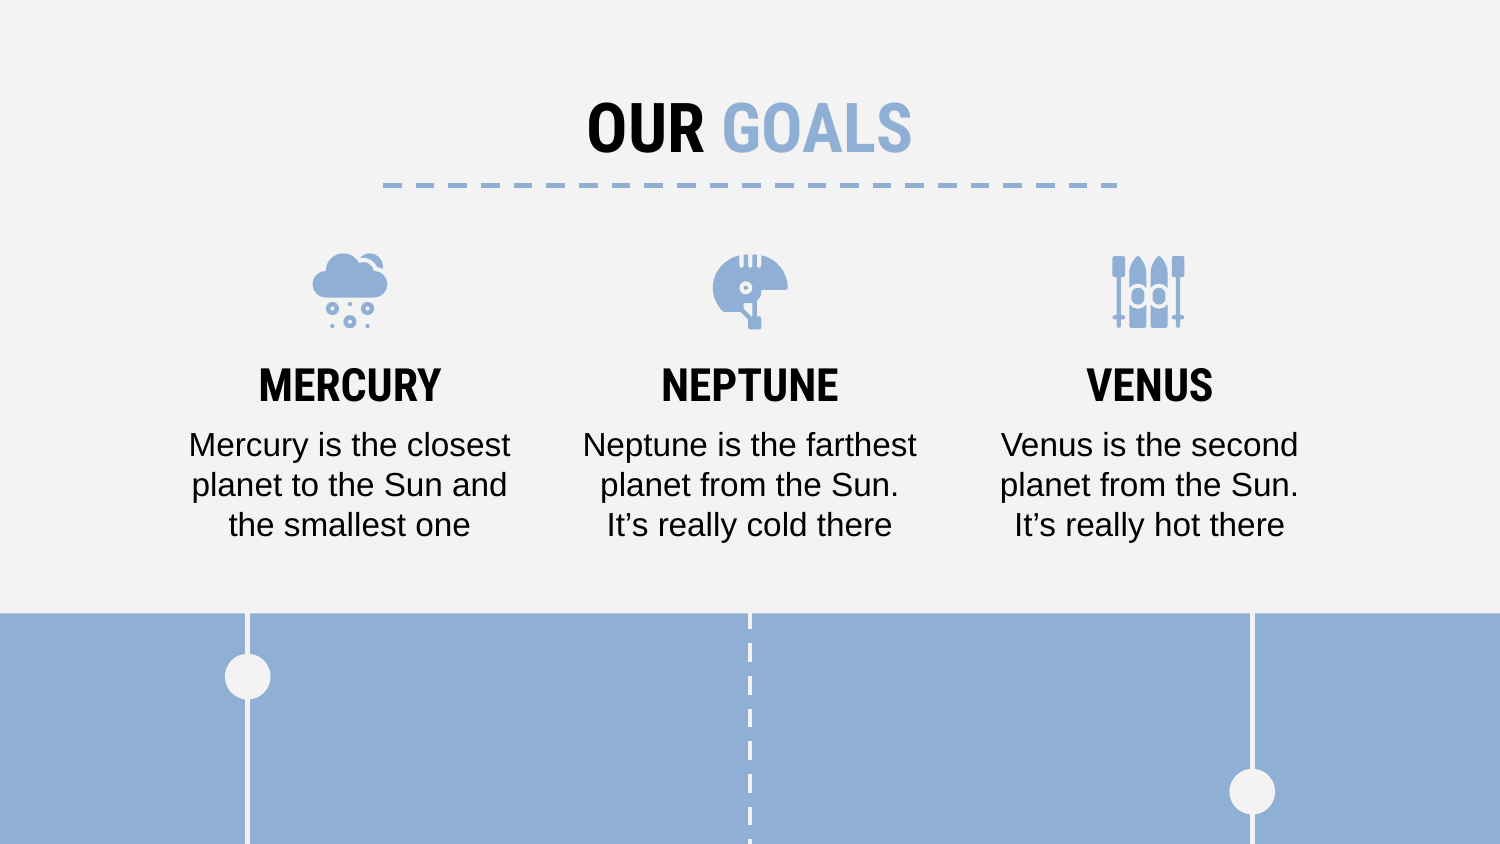

# OUR GOALS

MERCURY
NEPTUNE
VENUS
Mercury is the closest planet to the Sun and the smallest one
Neptune is the farthest planet from the Sun. It’s really cold there
Venus is the second planet from the Sun. It’s really hot there